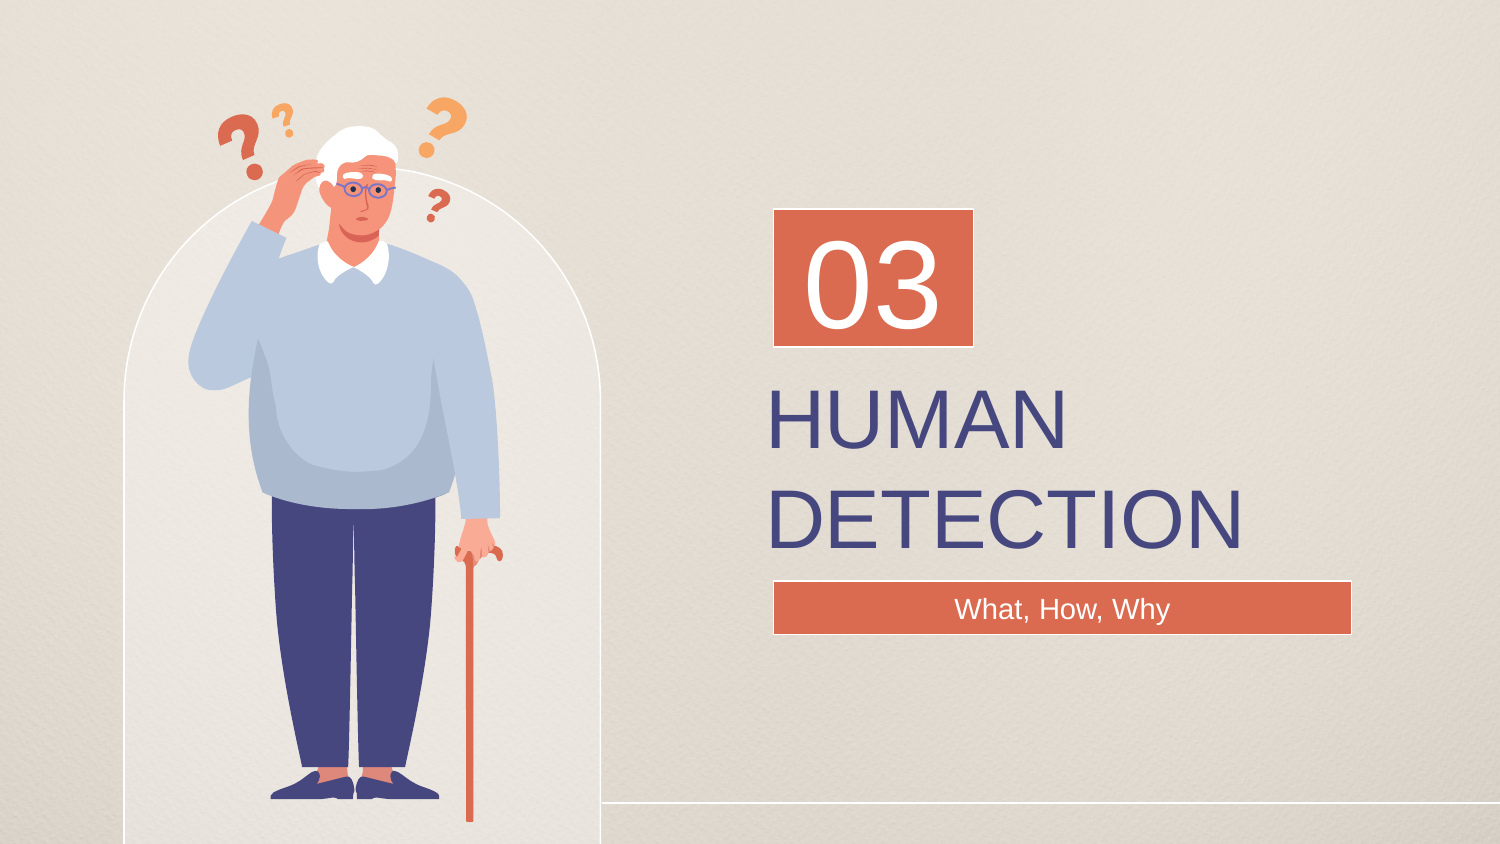

03
# HUMAN DETECTION
What, How, Why